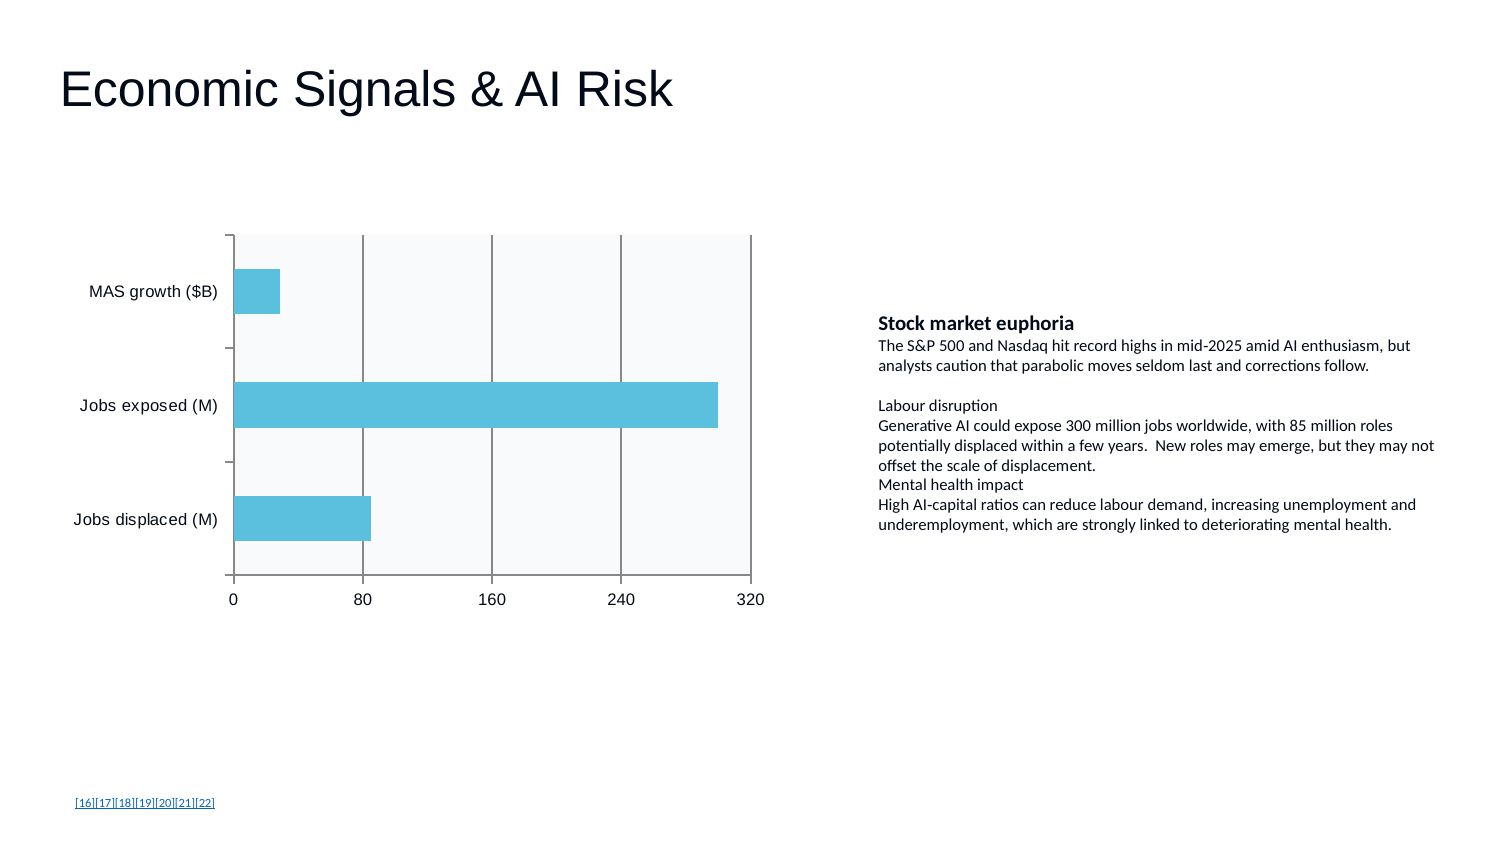

Economic Signals & AI Risk
Stock market euphoria
The S&P 500 and Nasdaq hit record highs in mid‑2025 amid AI enthusiasm, but analysts caution that parabolic moves seldom last and corrections follow.

Labour disruption
Generative AI could expose 300 million jobs worldwide, with 85 million roles potentially displaced within a few years.  New roles may emerge, but they may not offset the scale of displacement.
Mental health impact
High AI‑capital ratios can reduce labour demand, increasing unemployment and underemployment, which are strongly linked to deteriorating mental health.

### Chart

| Category | Values |
|---|---|
| Jobs displaced (M) | 85.0 |
| Jobs exposed (M) | 300.0 |
| MAS growth ($B) | 28.5 |
[16][17][18][19][20][21][22]